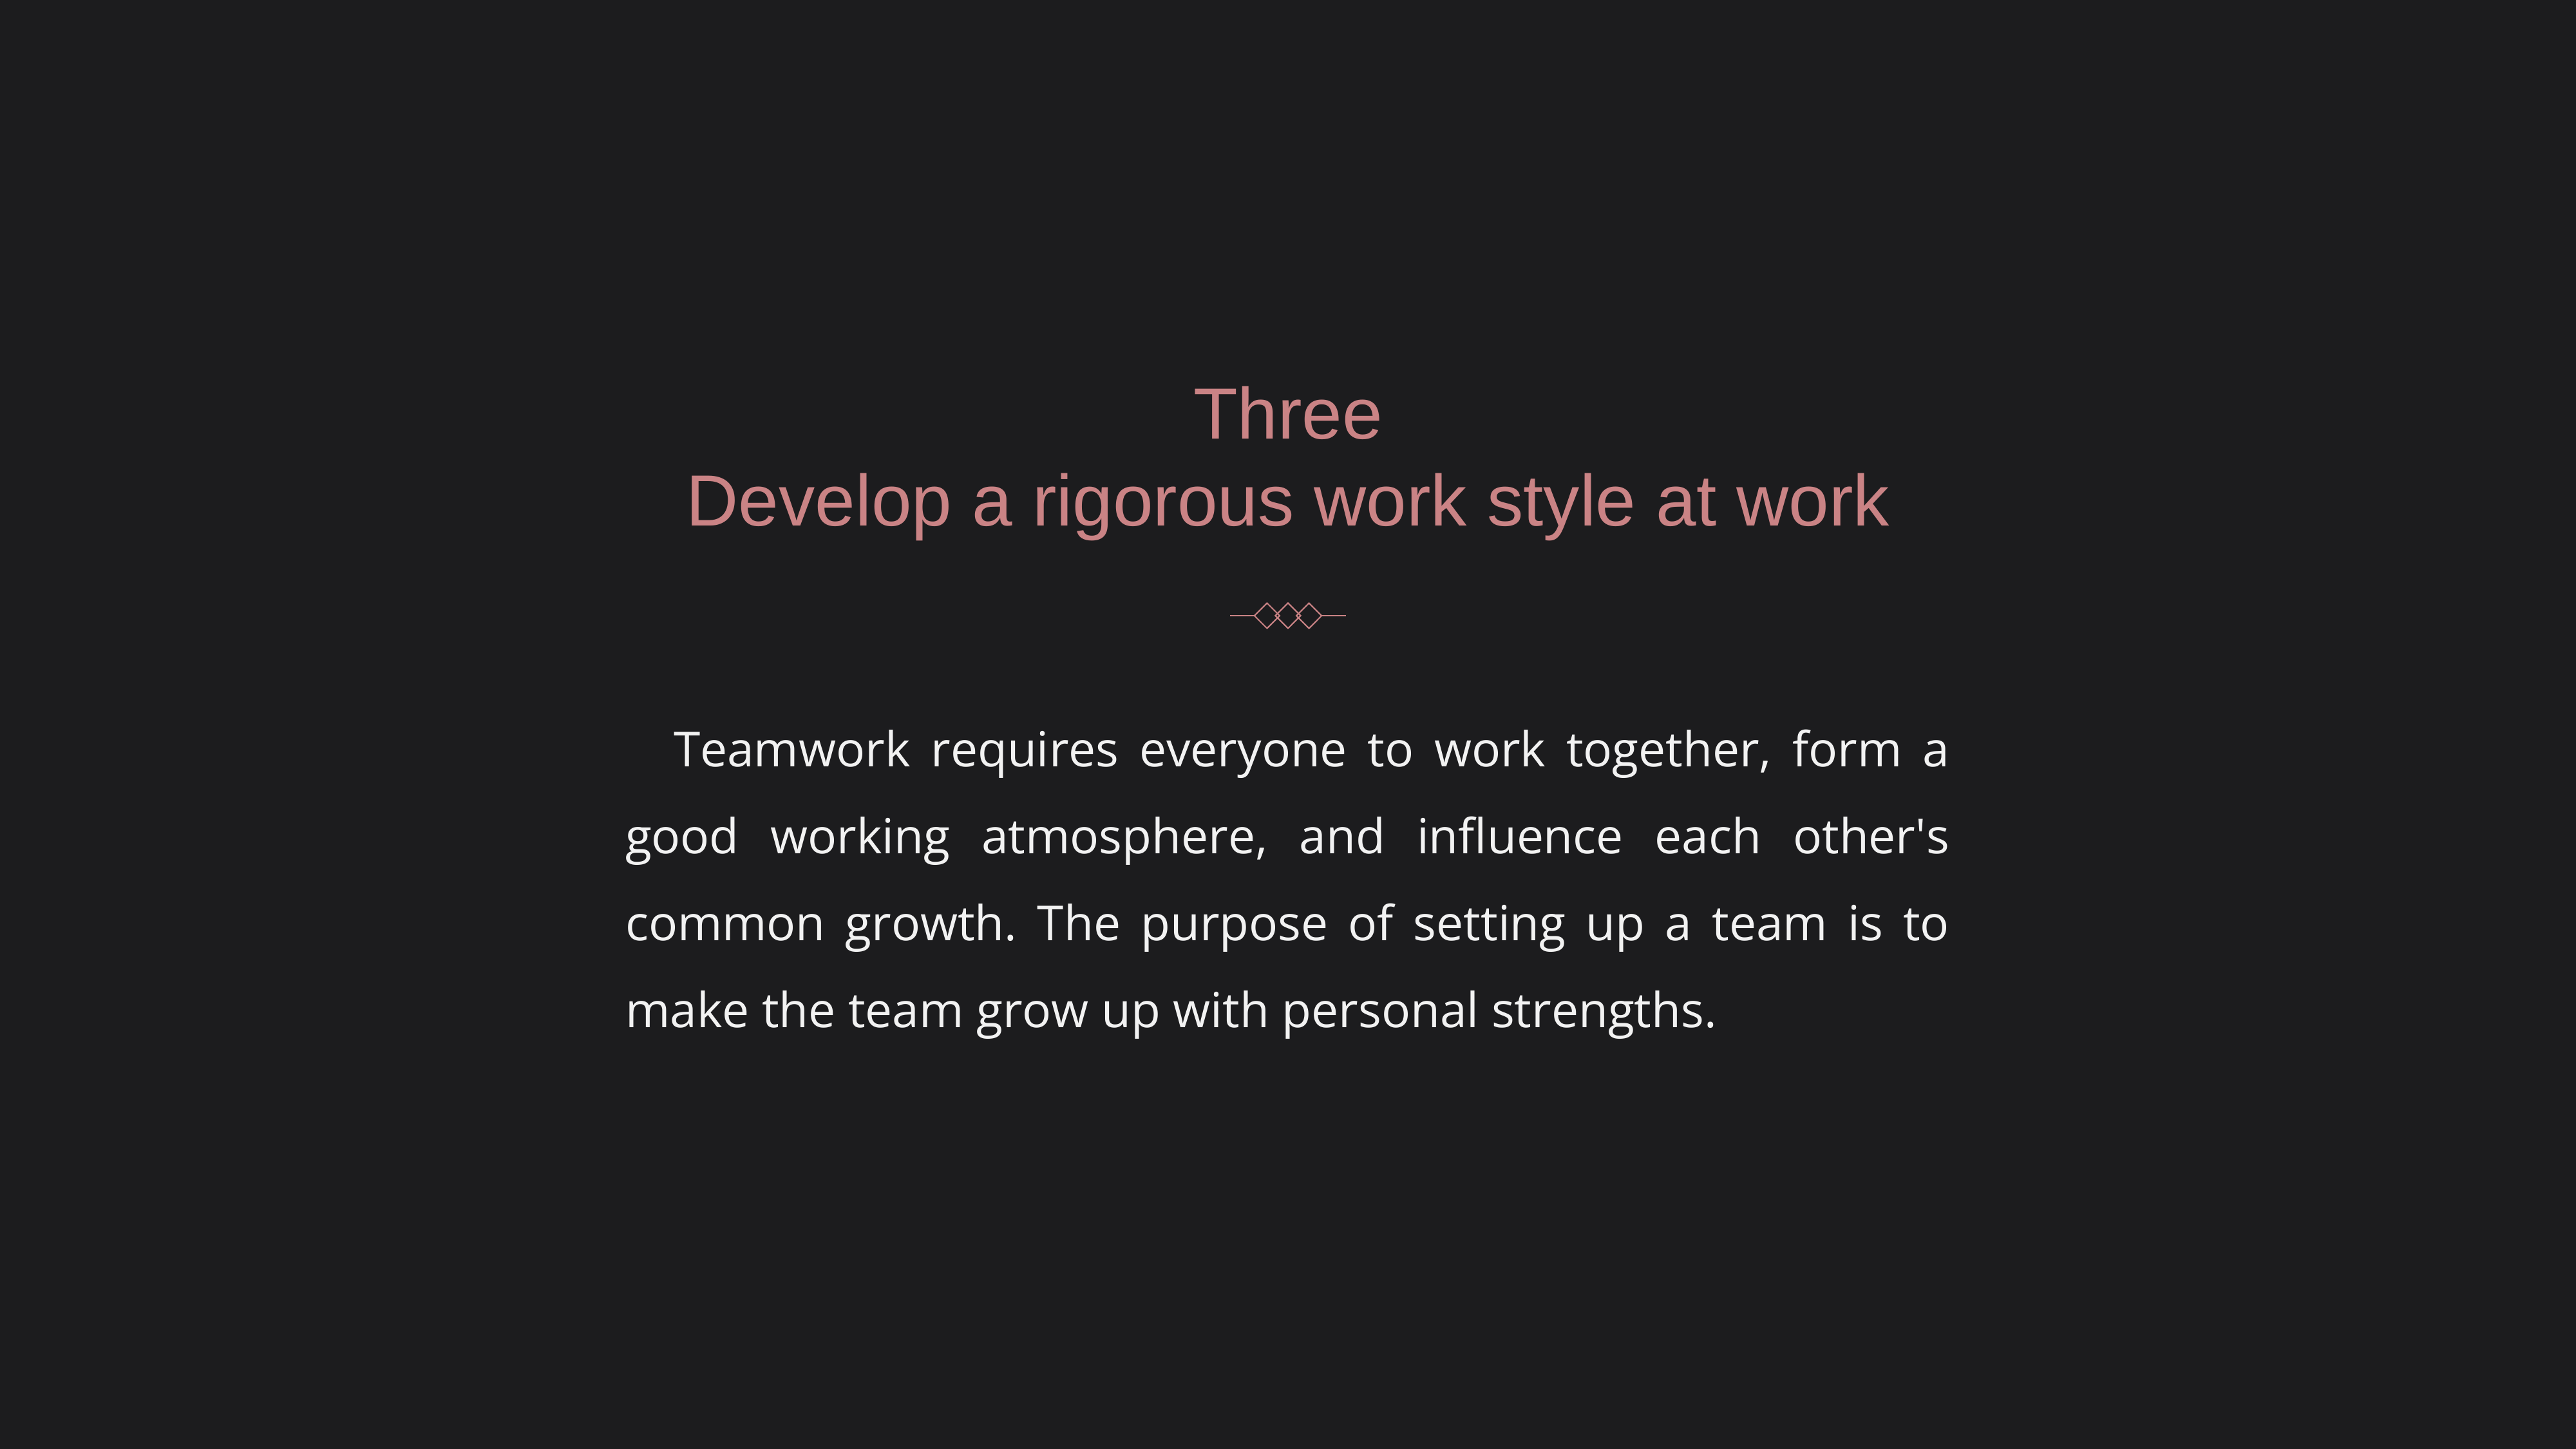

Three
Develop a rigorous work style at work

Teamwork requires everyone to work together, form a good working atmosphere, and influence each other's common growth. The purpose of setting up a team is to make the team grow up with personal strengths.